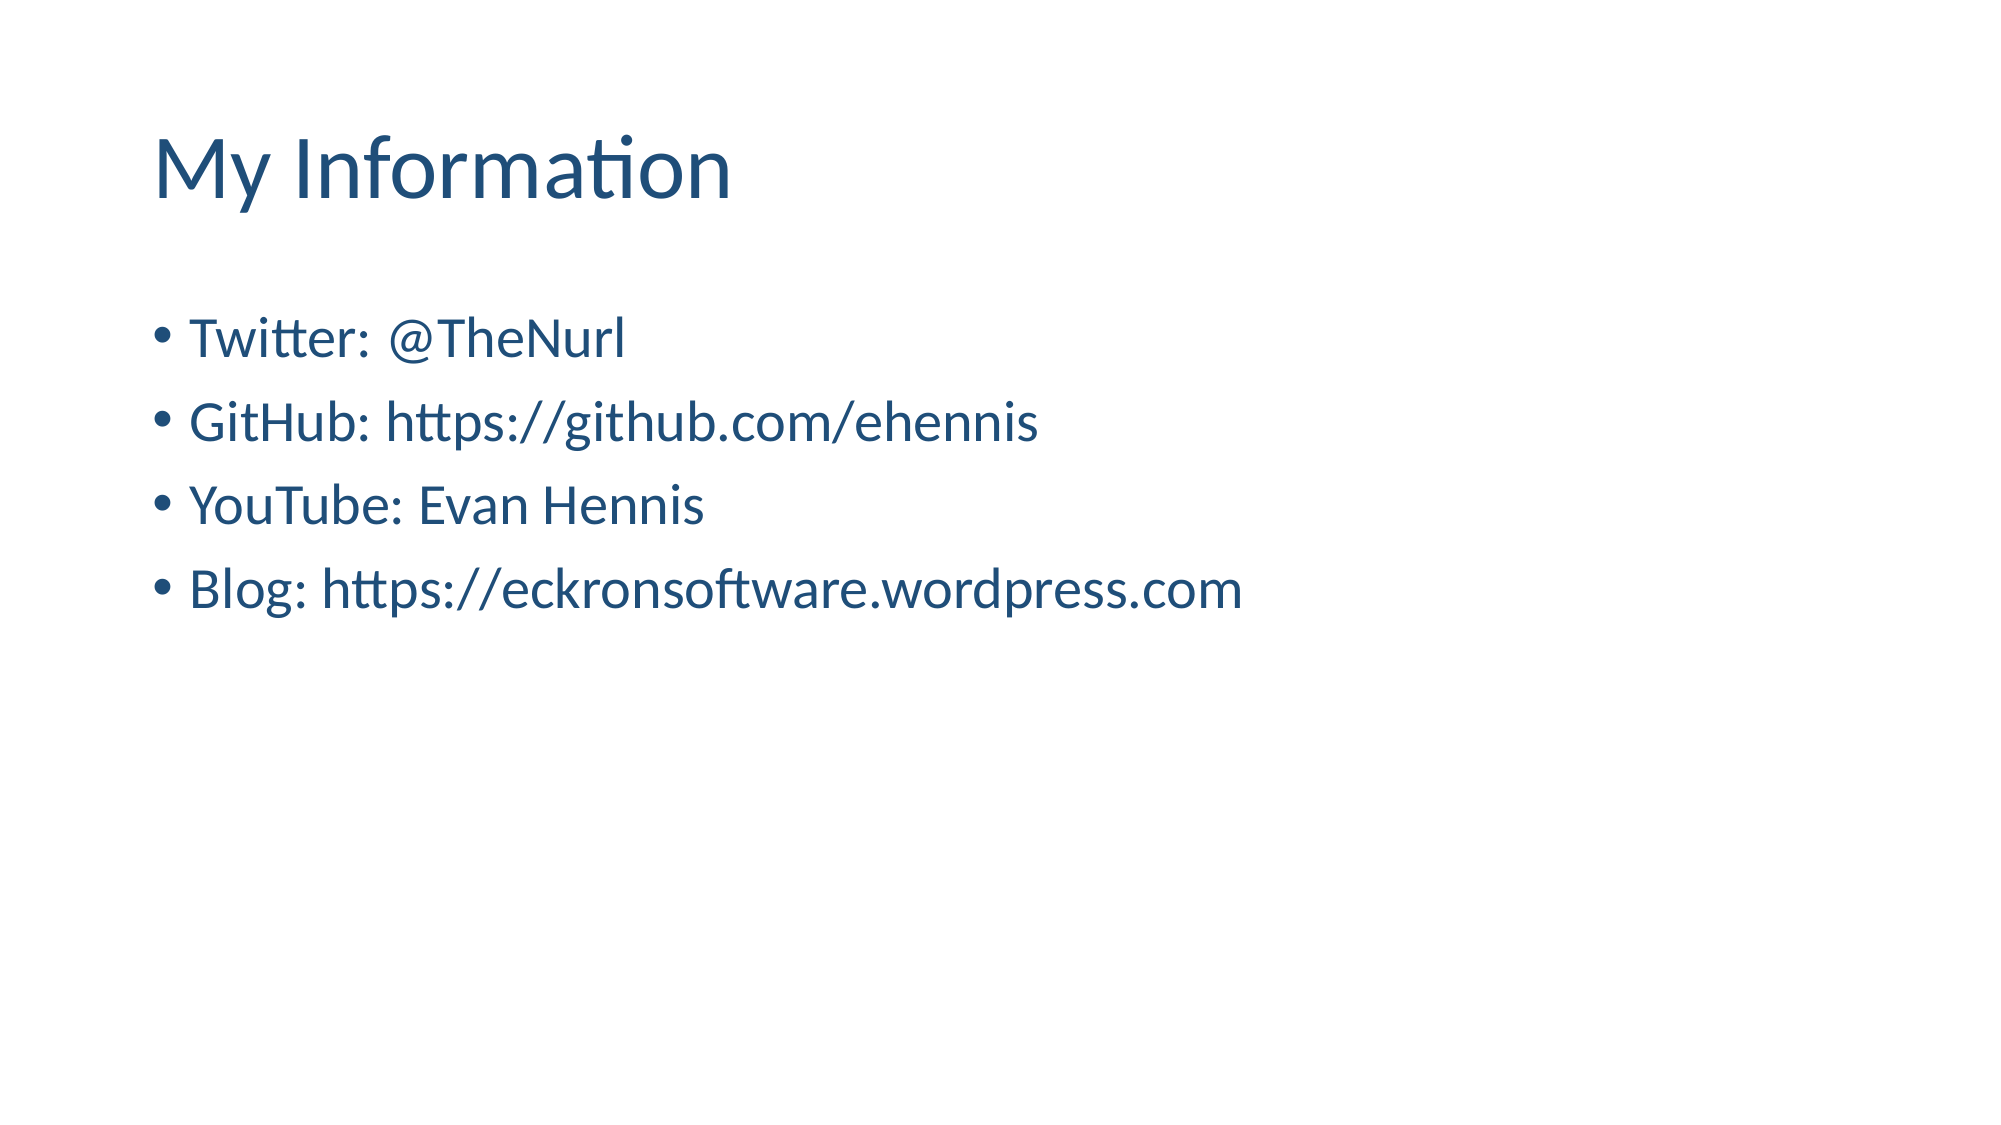

# My Information
Twitter: @TheNurl
GitHub: https://github.com/ehennis
YouTube: Evan Hennis
Blog: https://eckronsoftware.wordpress.com